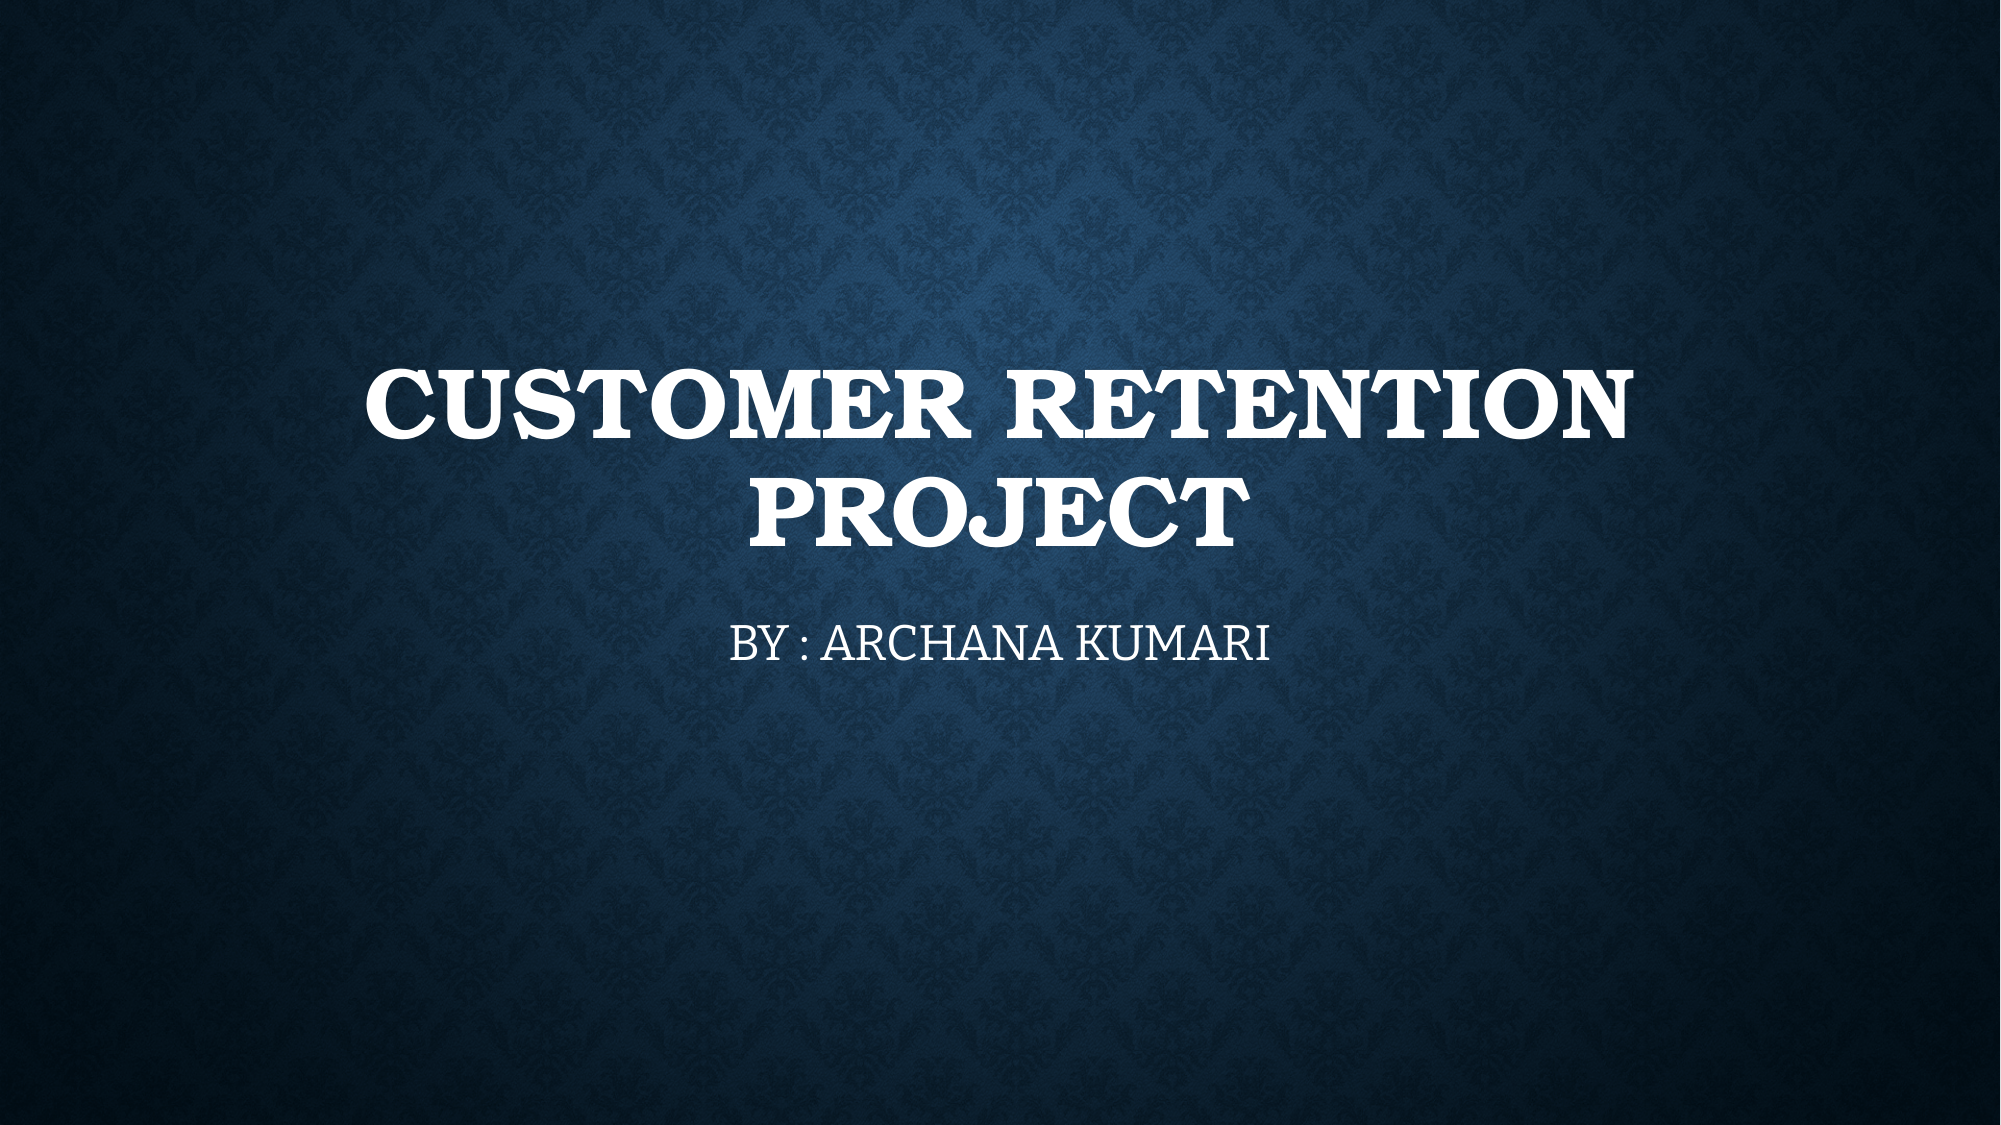

# CUSTOMER RETENTION PROJECT
BY : ARCHANA KUMARI